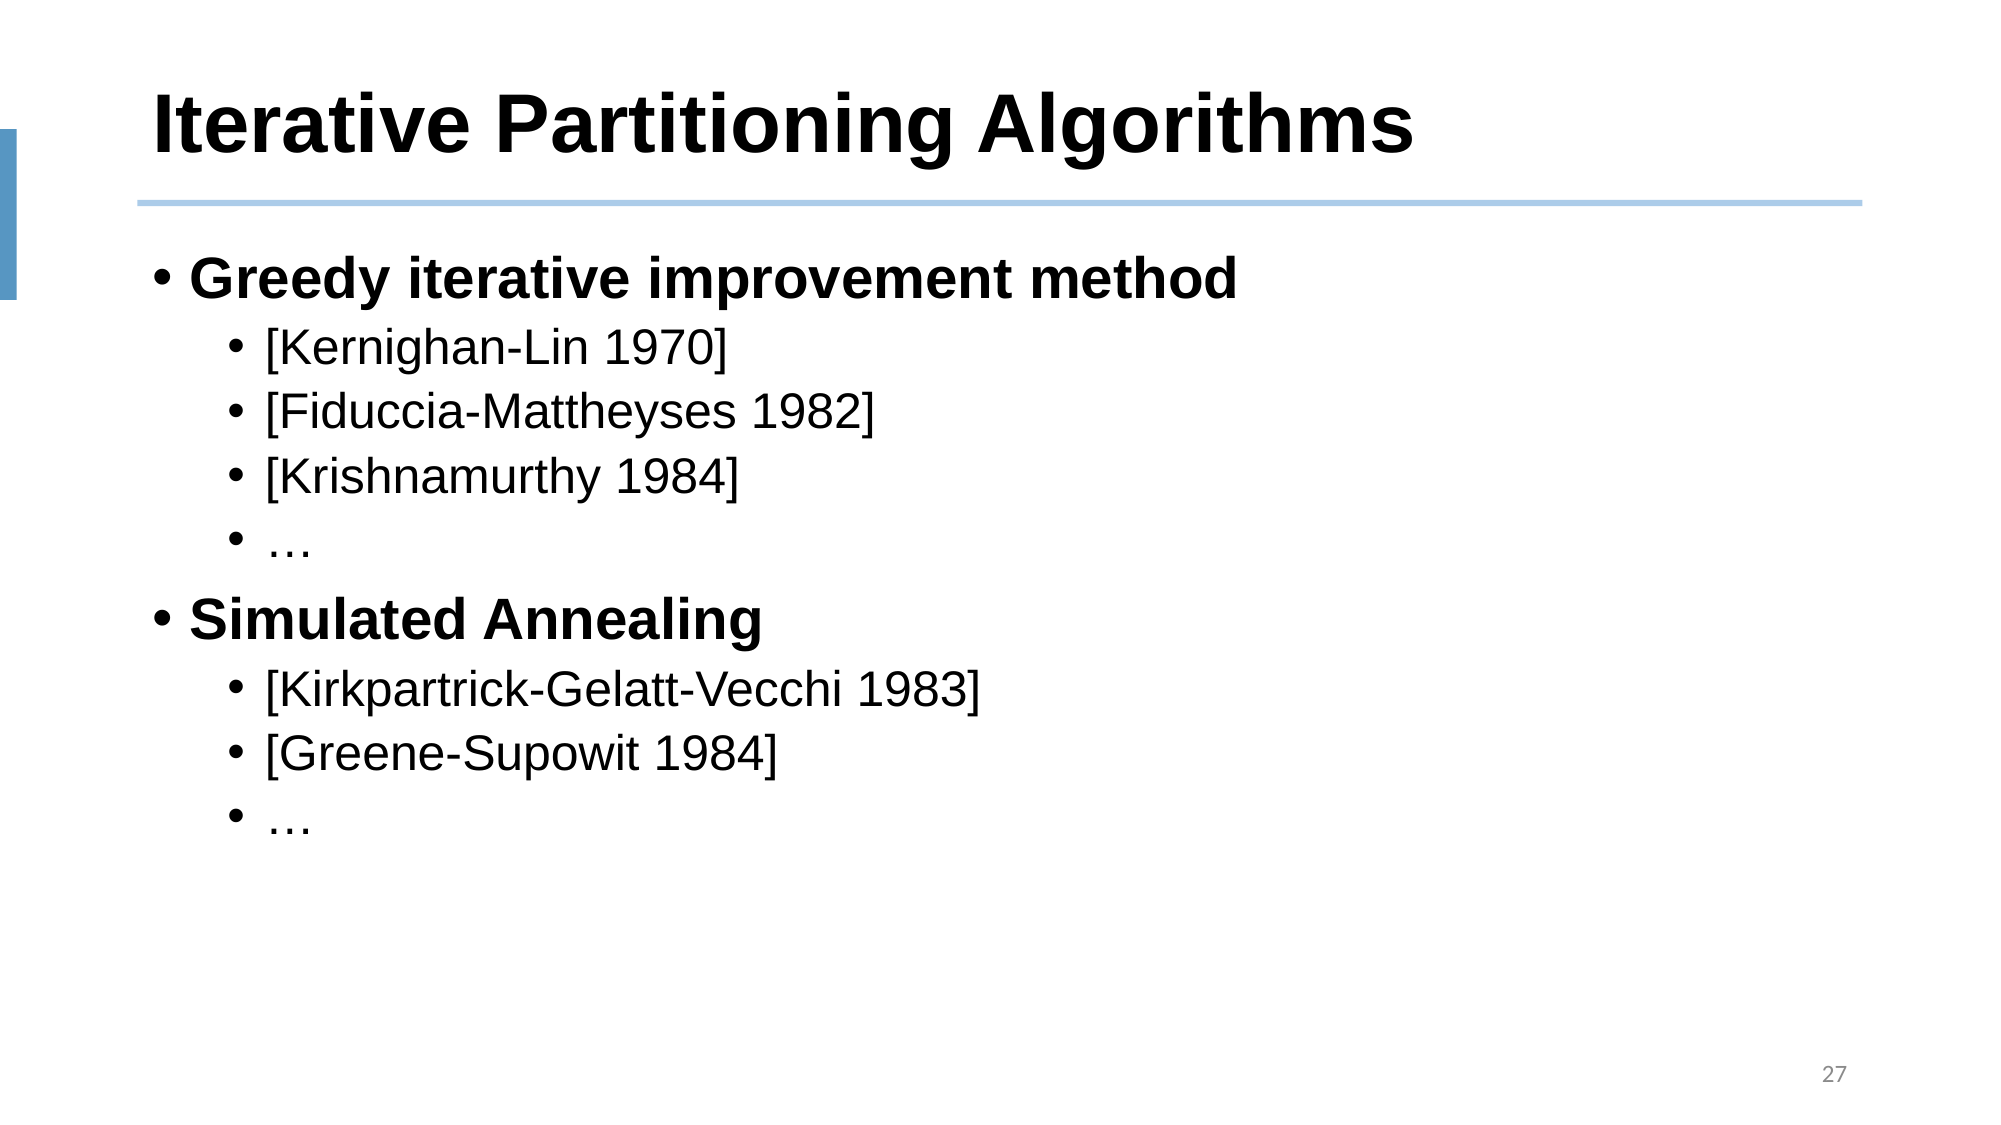

# Iterative Partitioning Algorithms
Greedy iterative improvement method
[Kernighan-Lin 1970]
[Fiduccia-Mattheyses 1982]
[Krishnamurthy 1984]
…
Simulated Annealing
[Kirkpartrick-Gelatt-Vecchi 1983]
[Greene-Supowit 1984]
…

27